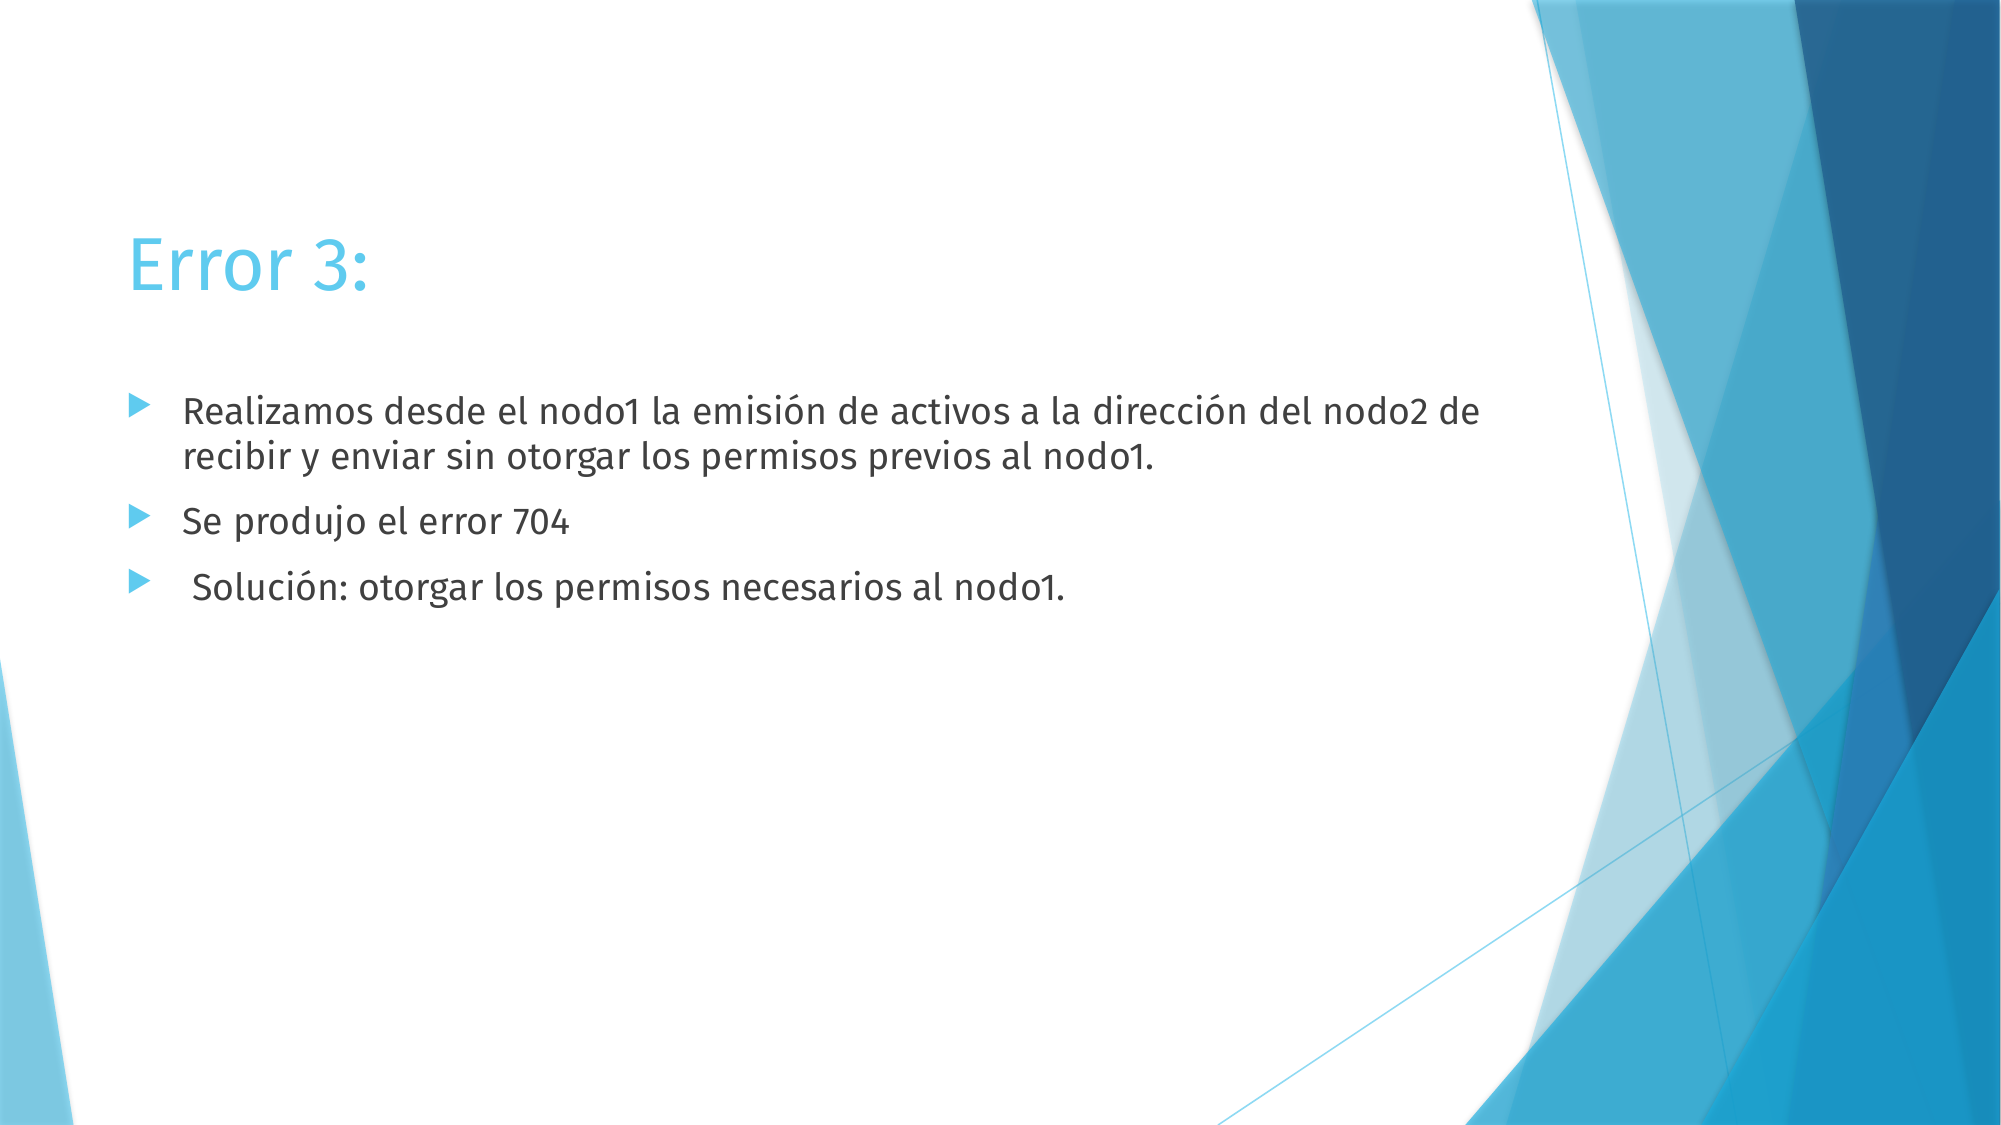

# Error 3:
Realizamos desde el nodo1 la emisión de activos a la dirección del nodo2 de recibir y enviar sin otorgar los permisos previos al nodo1.
Se produjo el error 704
 Solución: otorgar los permisos necesarios al nodo1.